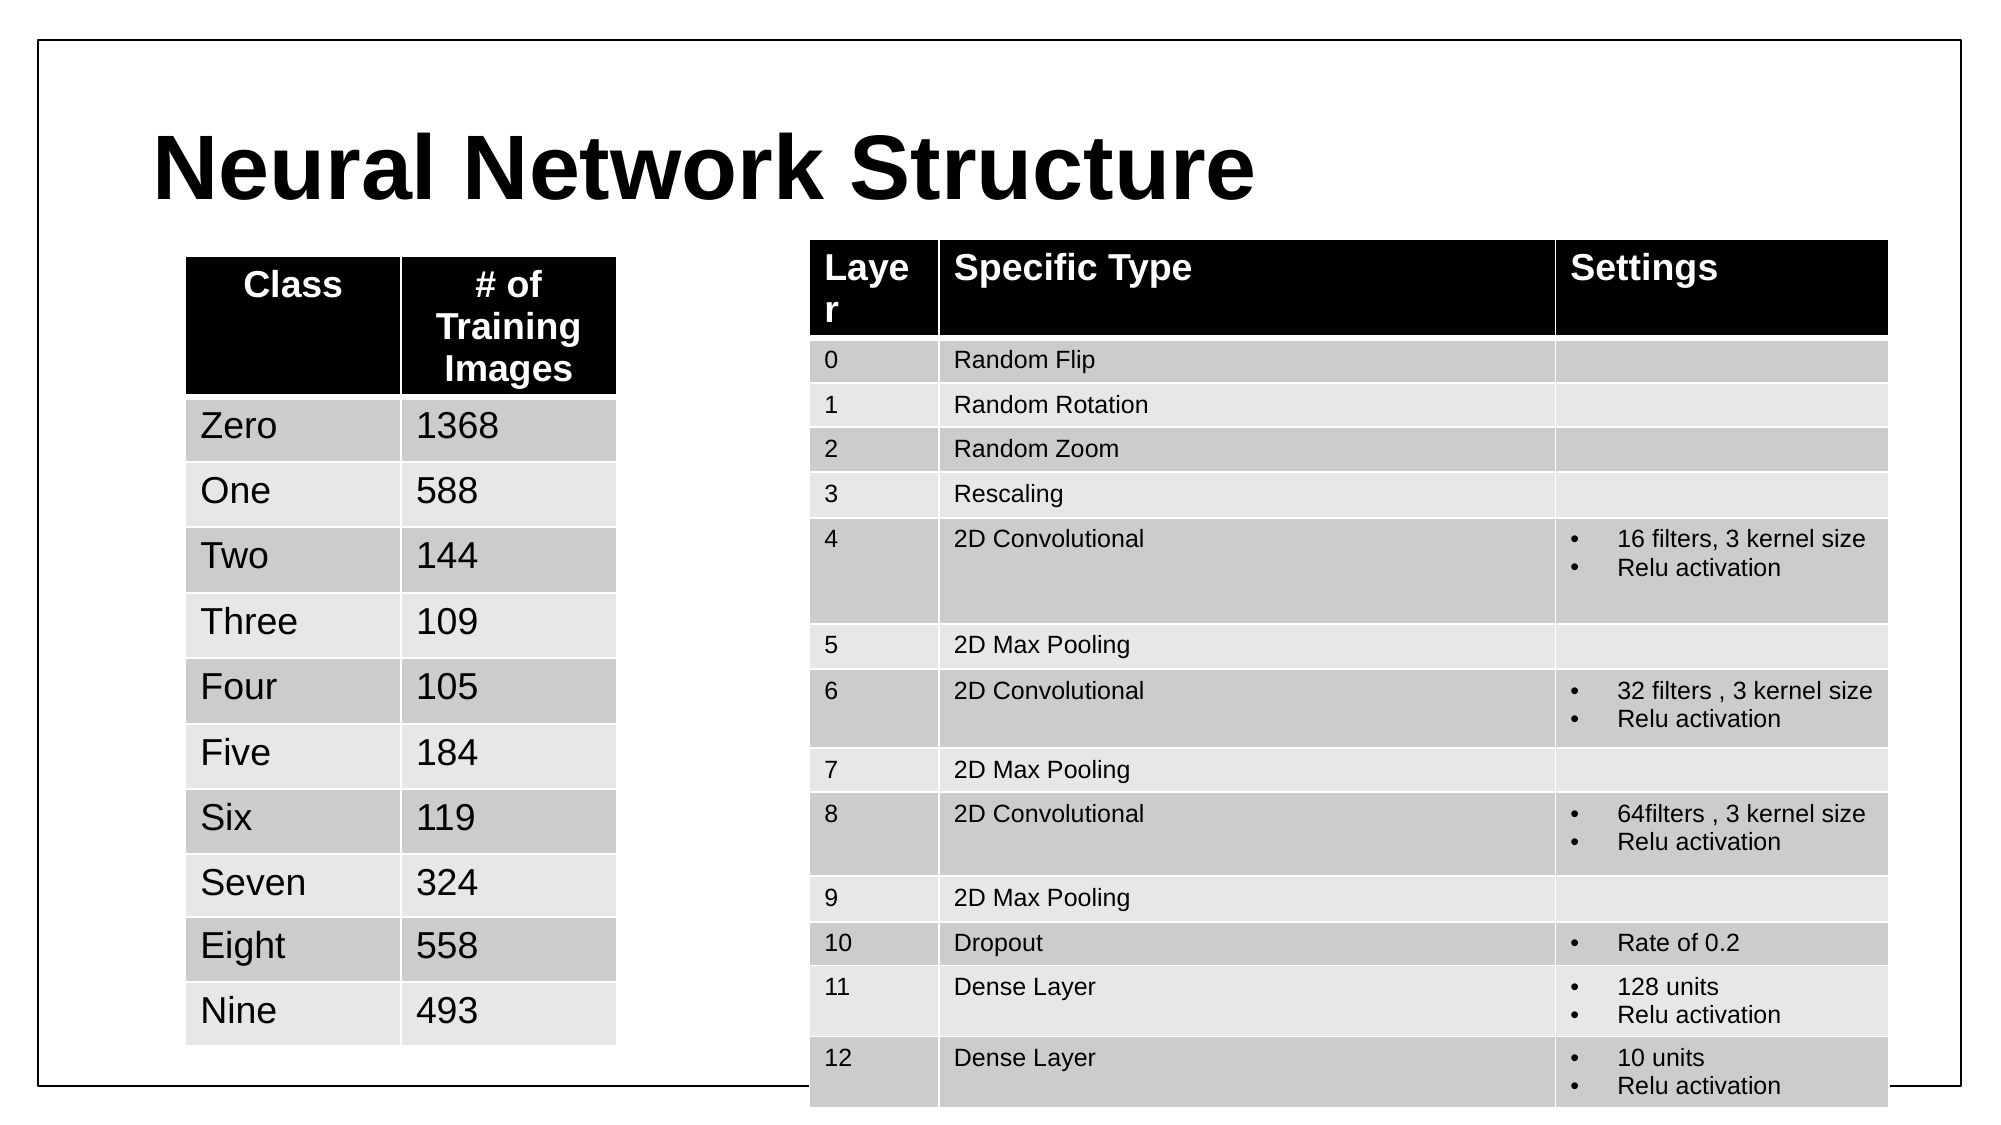

# Neural Network Structure
| Layer | Specific Type | Settings |
| --- | --- | --- |
| 0 | Random Flip |  |
| 1 | Random Rotation |  |
| 2 | Random Zoom |  |
| 3 | Rescaling |  |
| 4 | 2D Convolutional | 16 filters, 3 kernel size Relu activation |
| 5 | 2D Max Pooling |  |
| 6 | 2D Convolutional | 32 filters , 3 kernel size Relu activation |
| 7 | 2D Max Pooling |  |
| 8 | 2D Convolutional | 64filters , 3 kernel size Relu activation |
| 9 | 2D Max Pooling |  |
| 10 | Dropout | Rate of 0.2 |
| 11 | Dense Layer | 128 units Relu activation |
| 12 | Dense Layer | 10 units Relu activation |
| Class | # of Training Images |
| --- | --- |
| Zero | 1368 |
| One | 588 |
| Two | 144 |
| Three | 109 |
| Four | 105 |
| Five | 184 |
| Six | 119 |
| Seven | 324 |
| Eight | 558 |
| Nine | 493 |